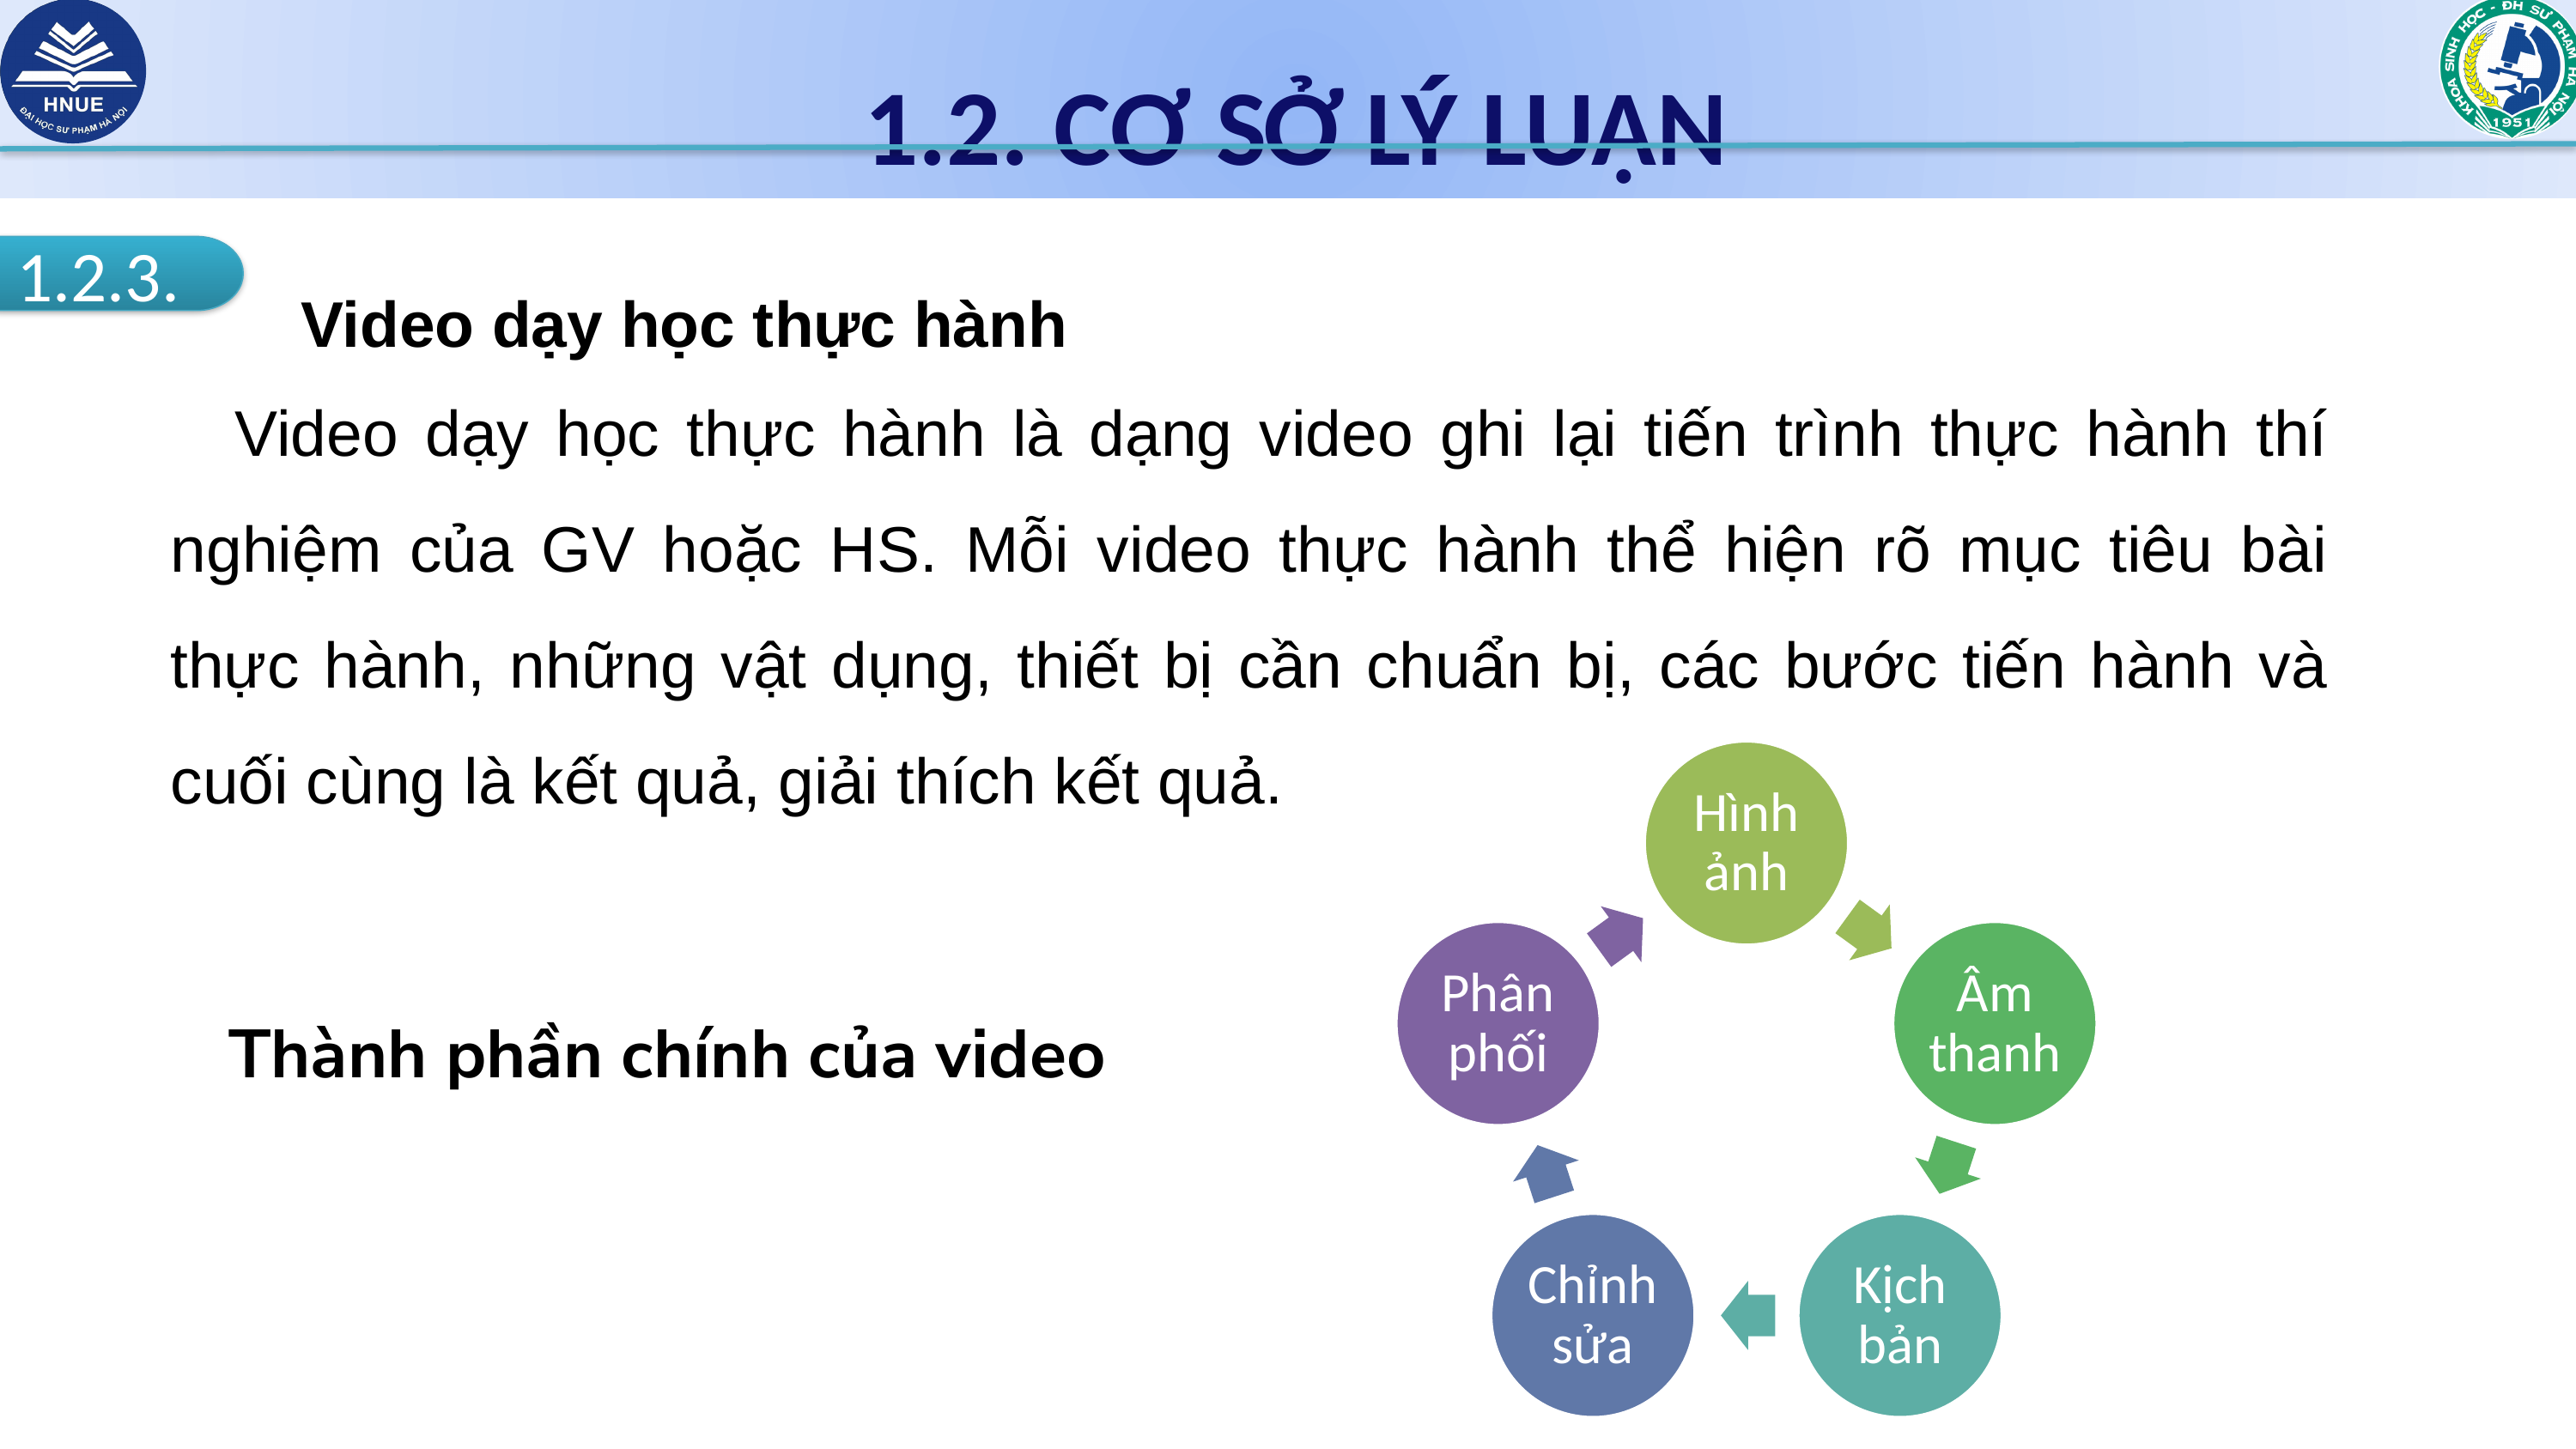

1.2. CƠ SỞ LÝ LUẬN
Video dạy học thực hành

1.2.3.
Thực hành và thực hành Sinh học
1.2.1.
Video dạy học thực hành là dạng video ghi lại tiến trình thực hành thí nghiệm của GV hoặc HS. Mỗi video thực hành thể hiện rõ mục tiêu bài thực hành, những vật dụng, thiết bị cần chuẩn bị, các bước tiến hành và cuối cùng là kết quả, giải thích kết quả.
Dạy học thực hành
1.2.2.

Hình ảnh

Phân phối
Âm thanh

Chỉnh sửa
Kịch bản

Sử dụng video dạy học thực hành Sinh học
1.2.4.
Thành phần chính của video
 Năng lực thực nghiệm
1.2.5.